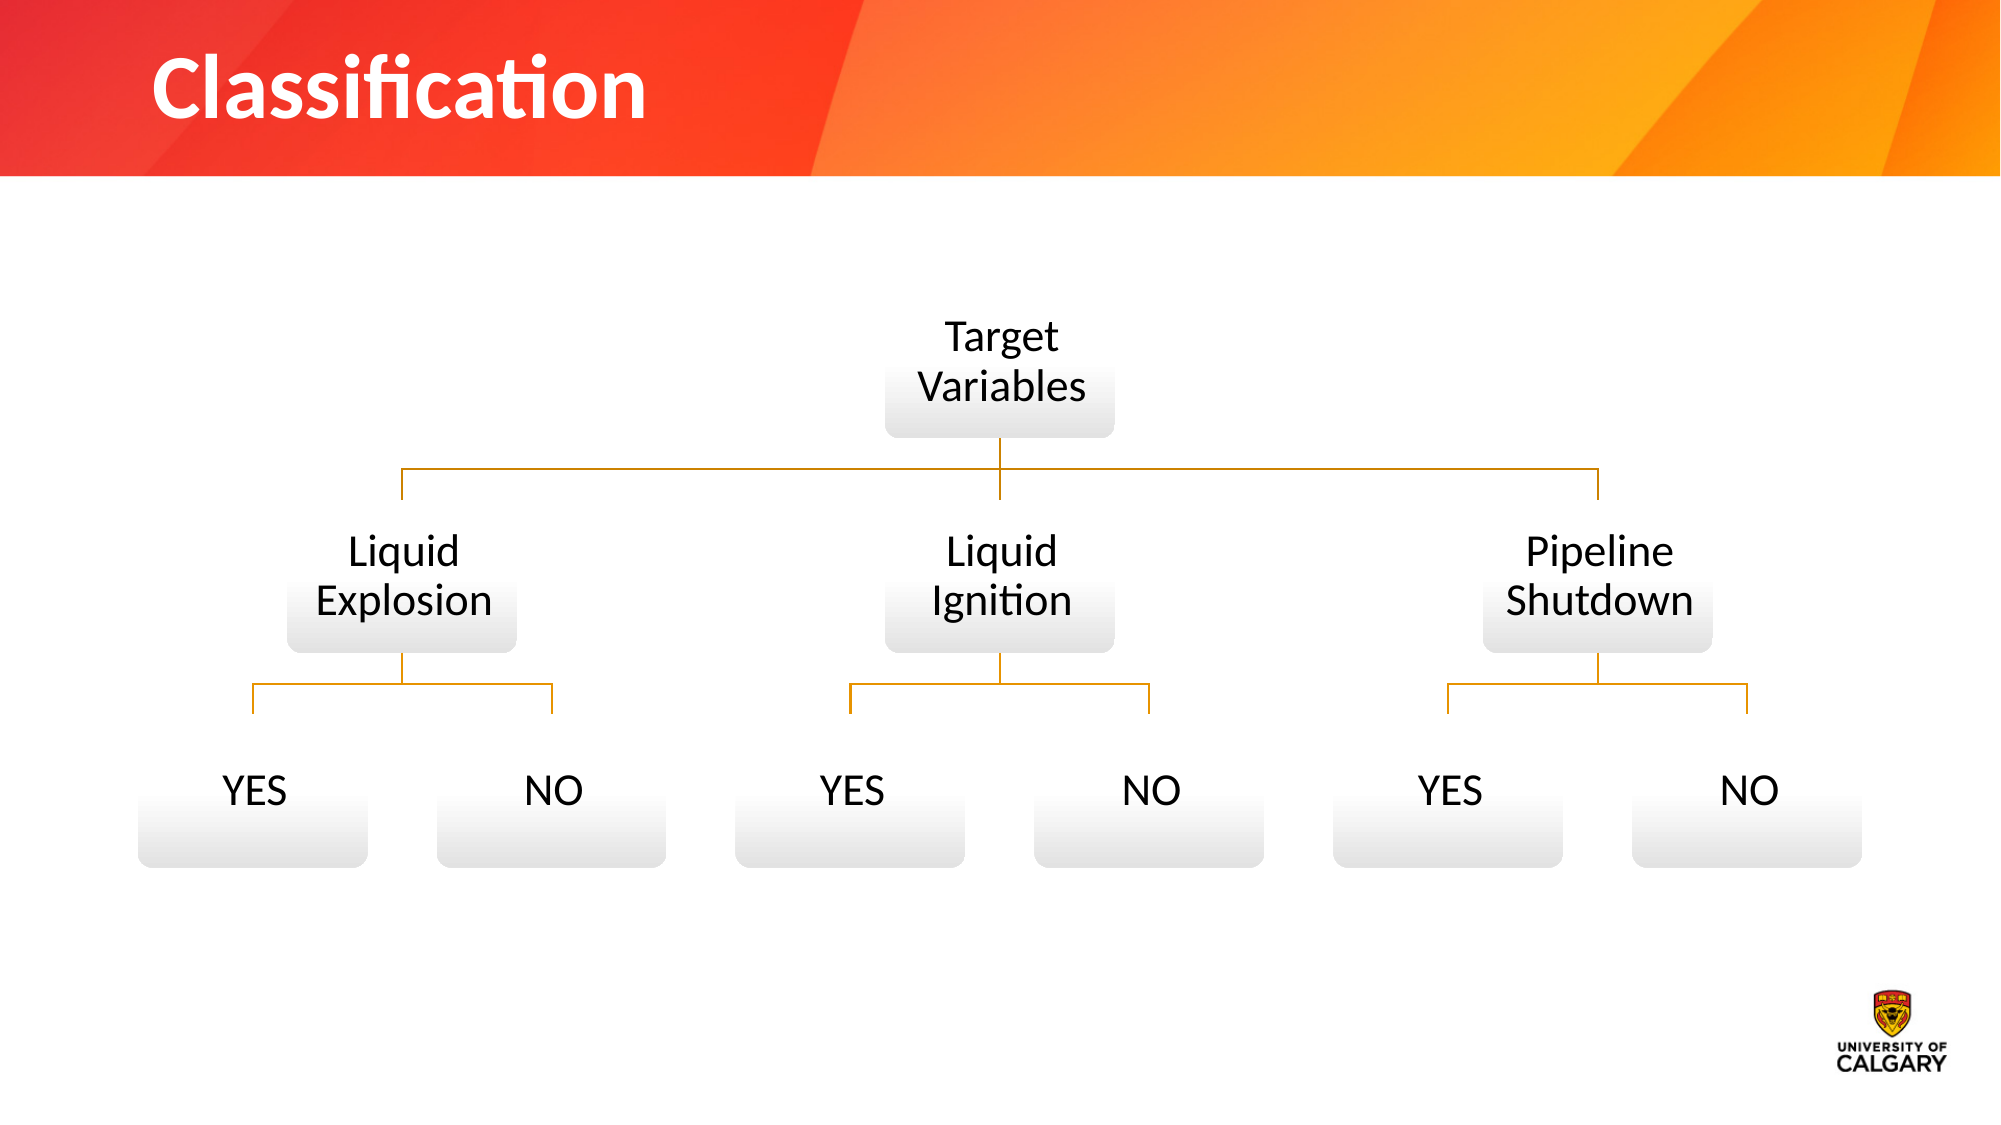

# Classification
Target Variables
Liquid Explosion
YES
NO
Liquid Ignition
YES
NO
Pipeline Shutdown
YES
NO